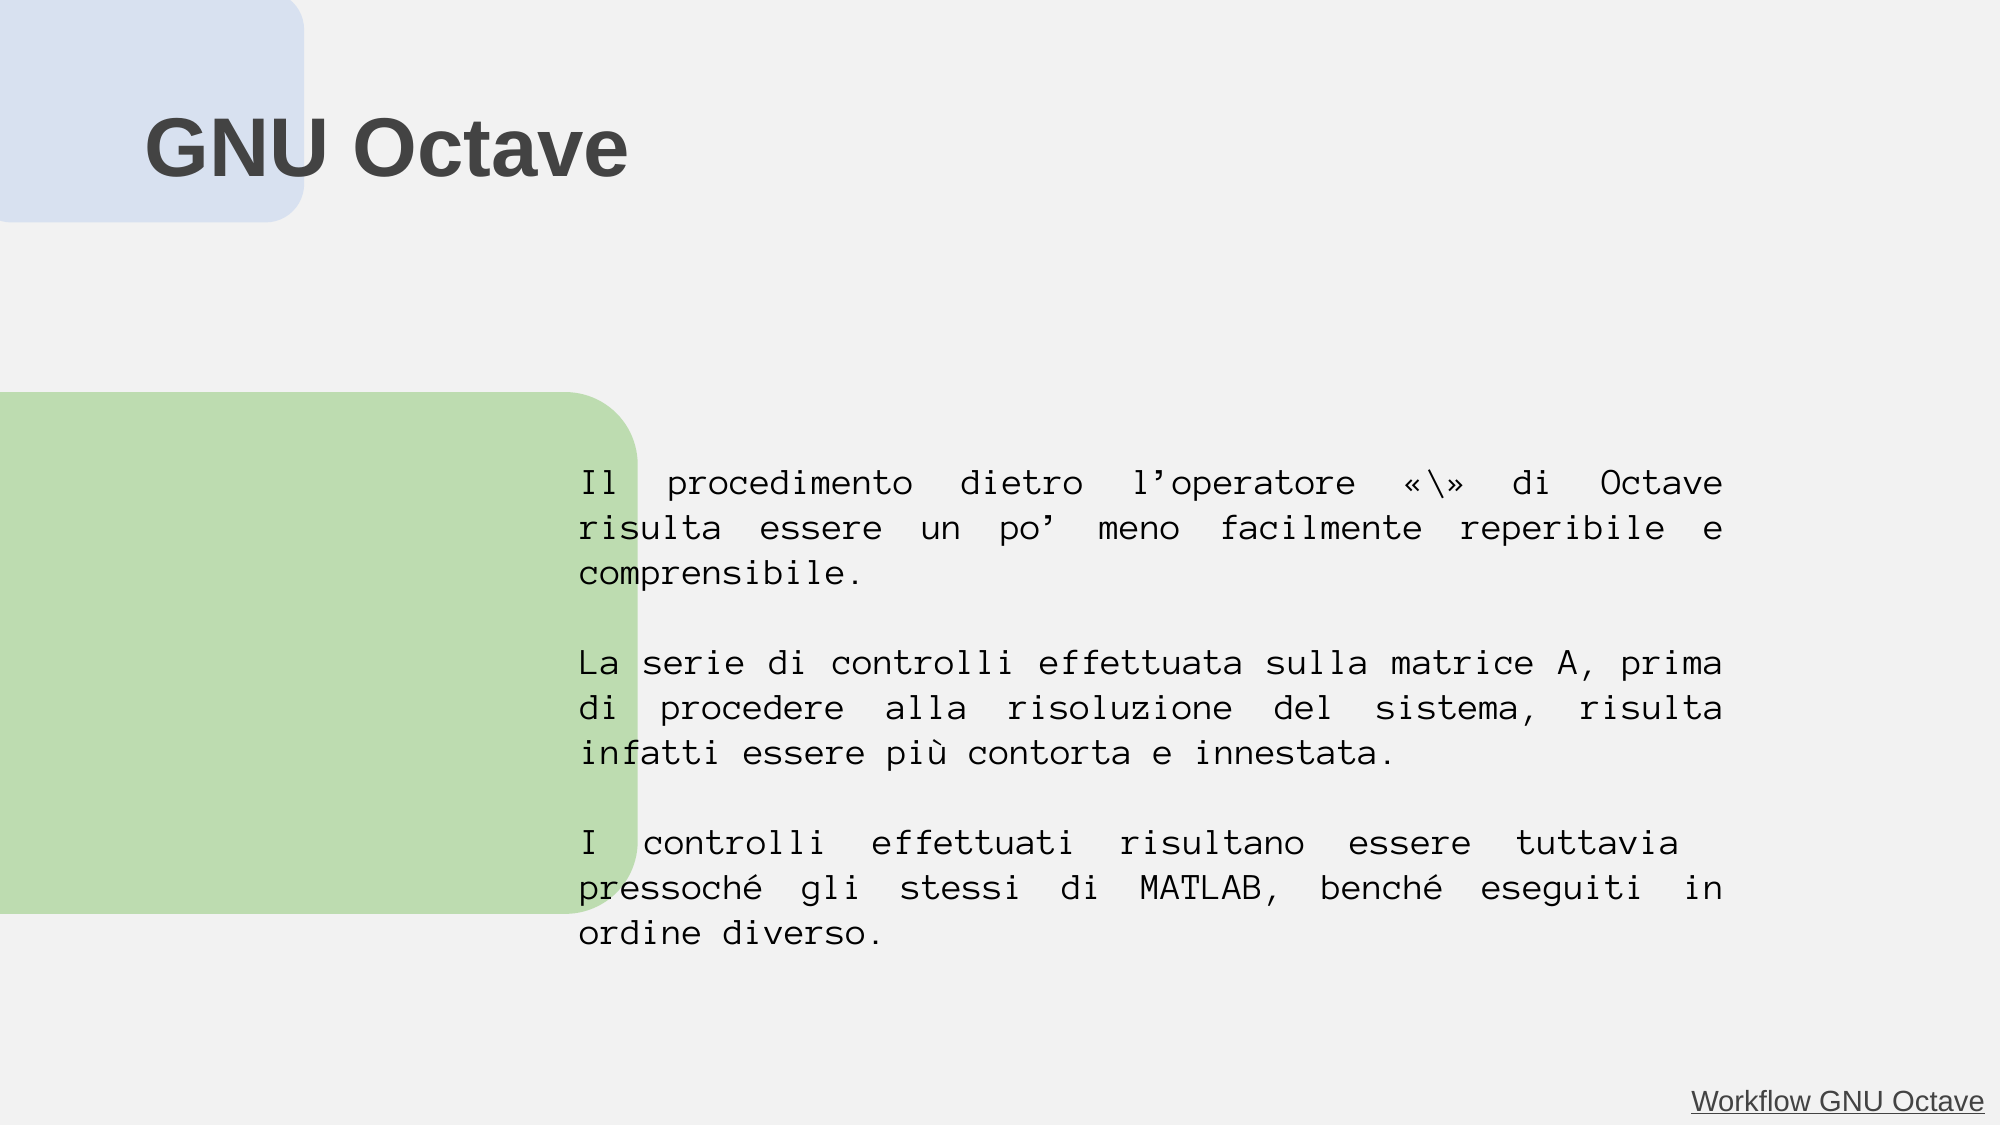

# GNU Octave

Il procedimento dietro l’operatore «\» di Octave risulta essere un po’ meno facilmente reperibile e comprensibile.

La serie di controlli effettuata sulla matrice A, prima di procedere alla risoluzione del sistema, risulta infatti essere più contorta e innestata.

I controlli effettuati risultano essere tuttavia  pressoché gli stessi di MATLAB, benché eseguiti in ordine diverso.

Workflow GNU Octave